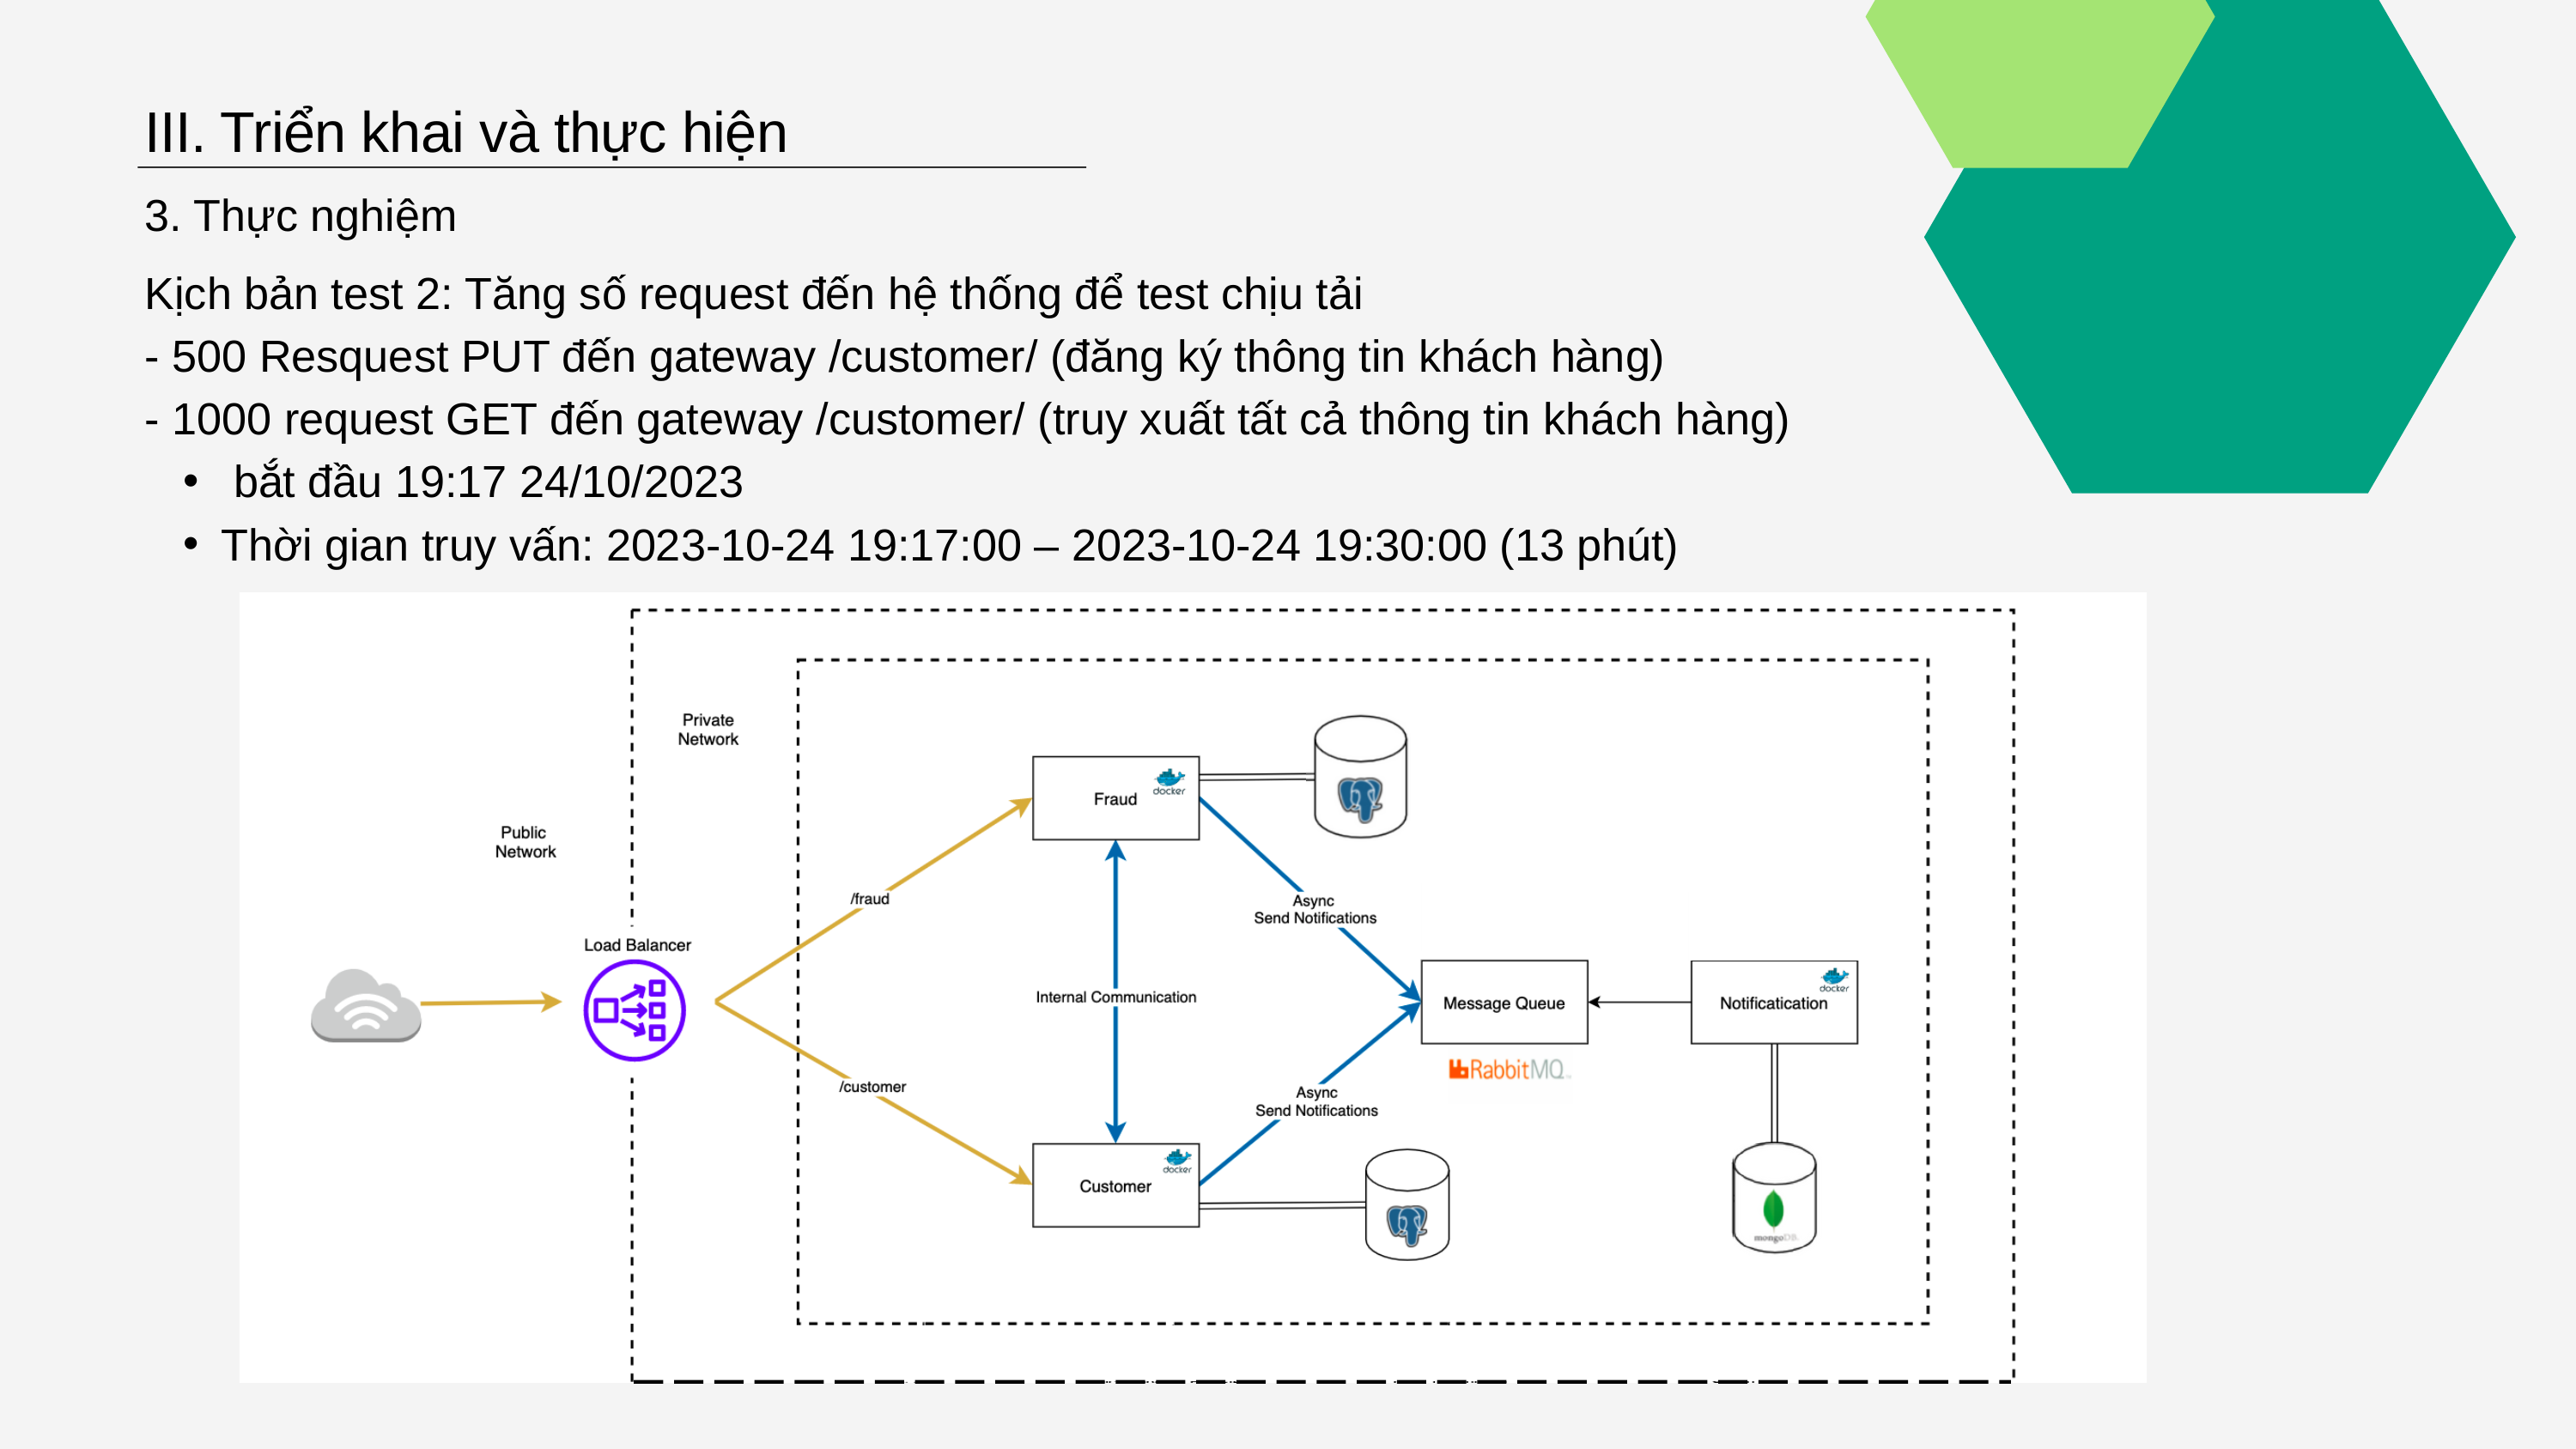

III. Triển khai và thực hiện

3. Thực nghiệm
Kịch bản test 2: Tăng số request đến hệ thống để test chịu tải
- 500 Resquest PUT đến gateway /customer/ (đăng ký thông tin khách hàng)
- 1000 request GET đến gateway /customer/ (truy xuất tất cả thông tin khách hàng)
 bắt đầu 19:17 24/10/2023
Thời gian truy vấn: 2023-10-24 19:17:00 – 2023-10-24 19:30:00 (13 phút)